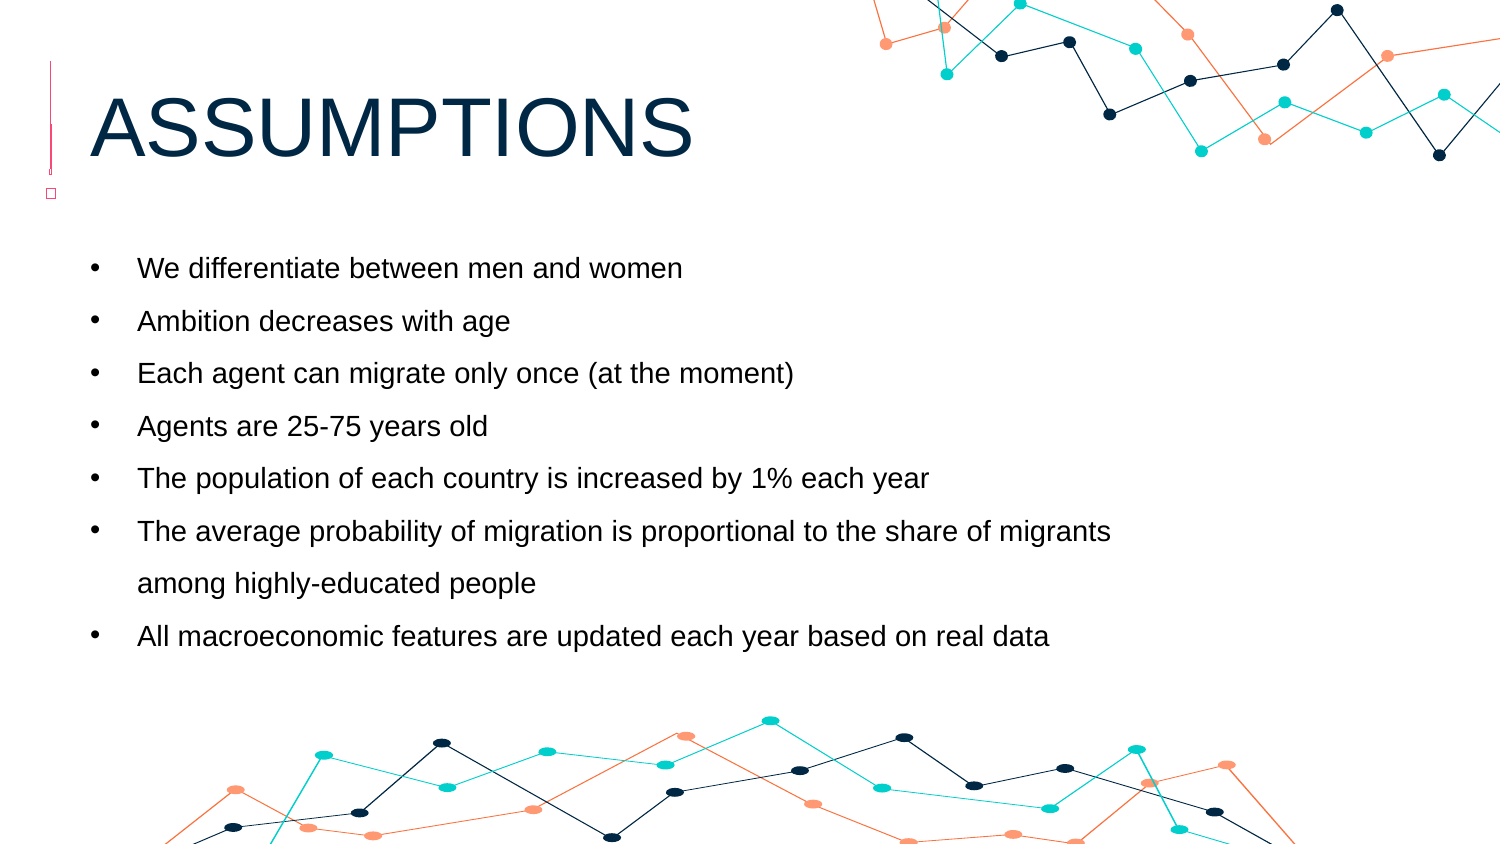

ASSUMPTIONS
We differentiate between men and women
Ambition decreases with age
Each agent can migrate only once (at the moment)
Agents are 25-75 years old
The population of each country is increased by 1% each year
The average probability of migration is proportional to the share of migrants among highly-educated people
All macroeconomic features are updated each year based on real data